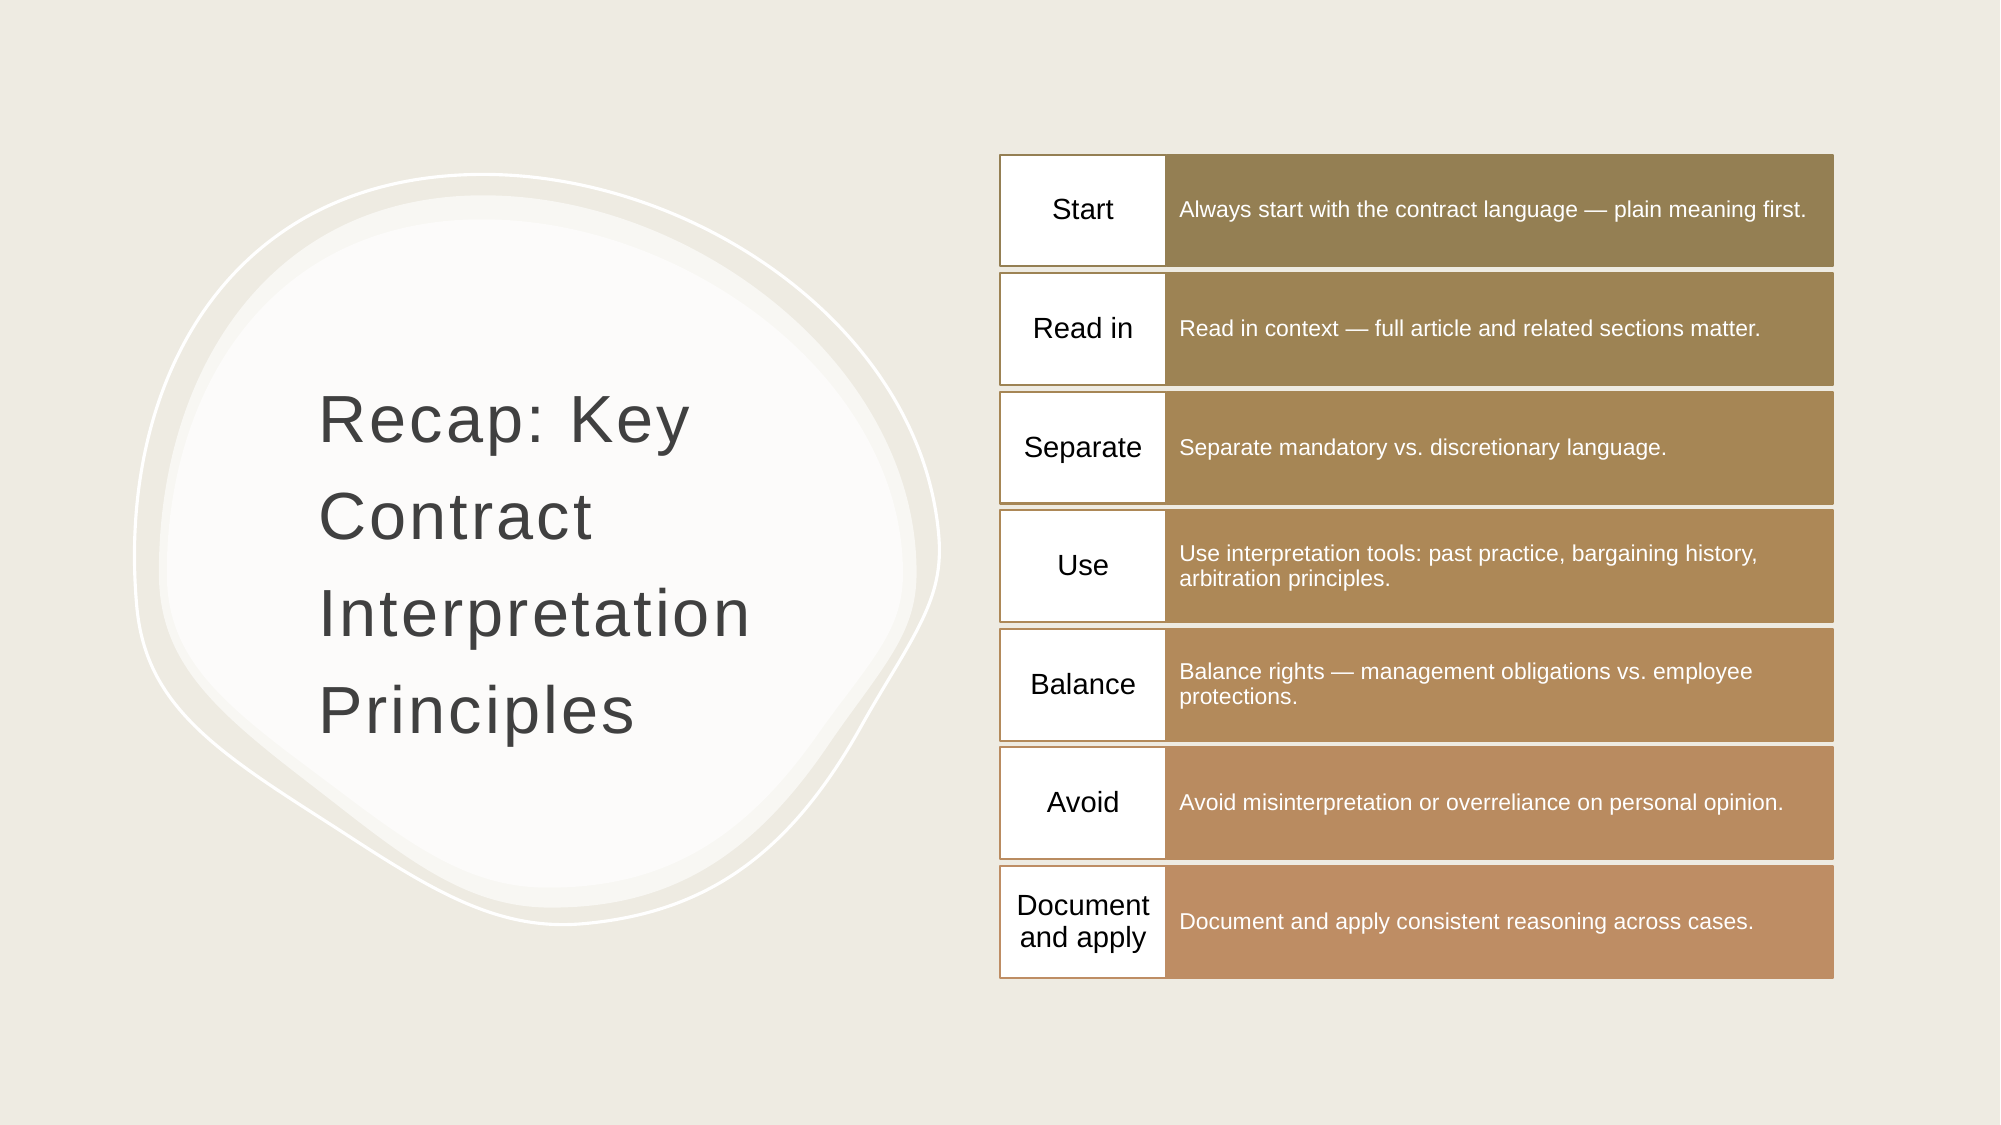

Always start with the contract language — plain meaning first.
Start
Read in context — full article and related sections matter.
Read in
Separate mandatory vs. discretionary language.
Separate
Use interpretation tools: past practice, bargaining history, arbitration principles.
Use
Balance rights — management obligations vs. employee protections.
Balance
Avoid misinterpretation or overreliance on personal opinion.
Avoid
Document and apply consistent reasoning across cases.
Document and apply

# Recap: Key Contract Interpretation Principles